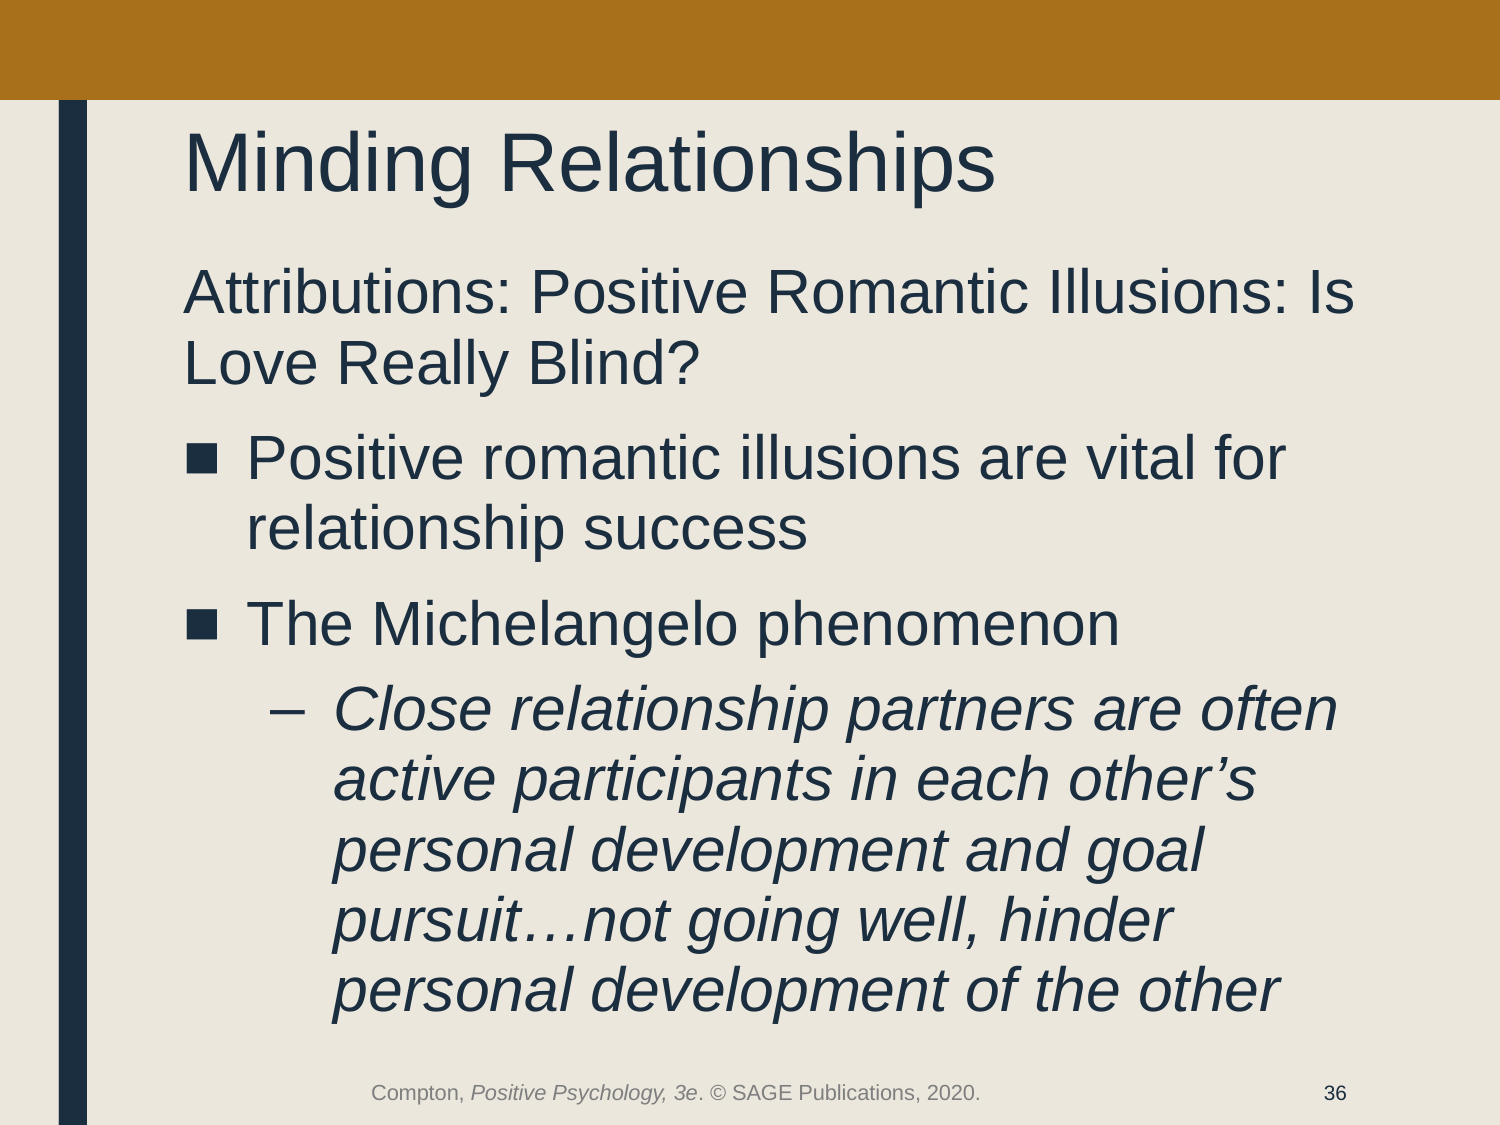

# Minding Relationships
Attributions: Positive Romantic Illusions: Is Love Really Blind?
Positive romantic illusions are vital for relationship success
The Michelangelo phenomenon
Close relationship partners are often active participants in each other’s personal development and goal pursuit…not going well, hinder personal development of the other

Compton, Positive Psychology, 3e. © SAGE Publications, 2020.
36